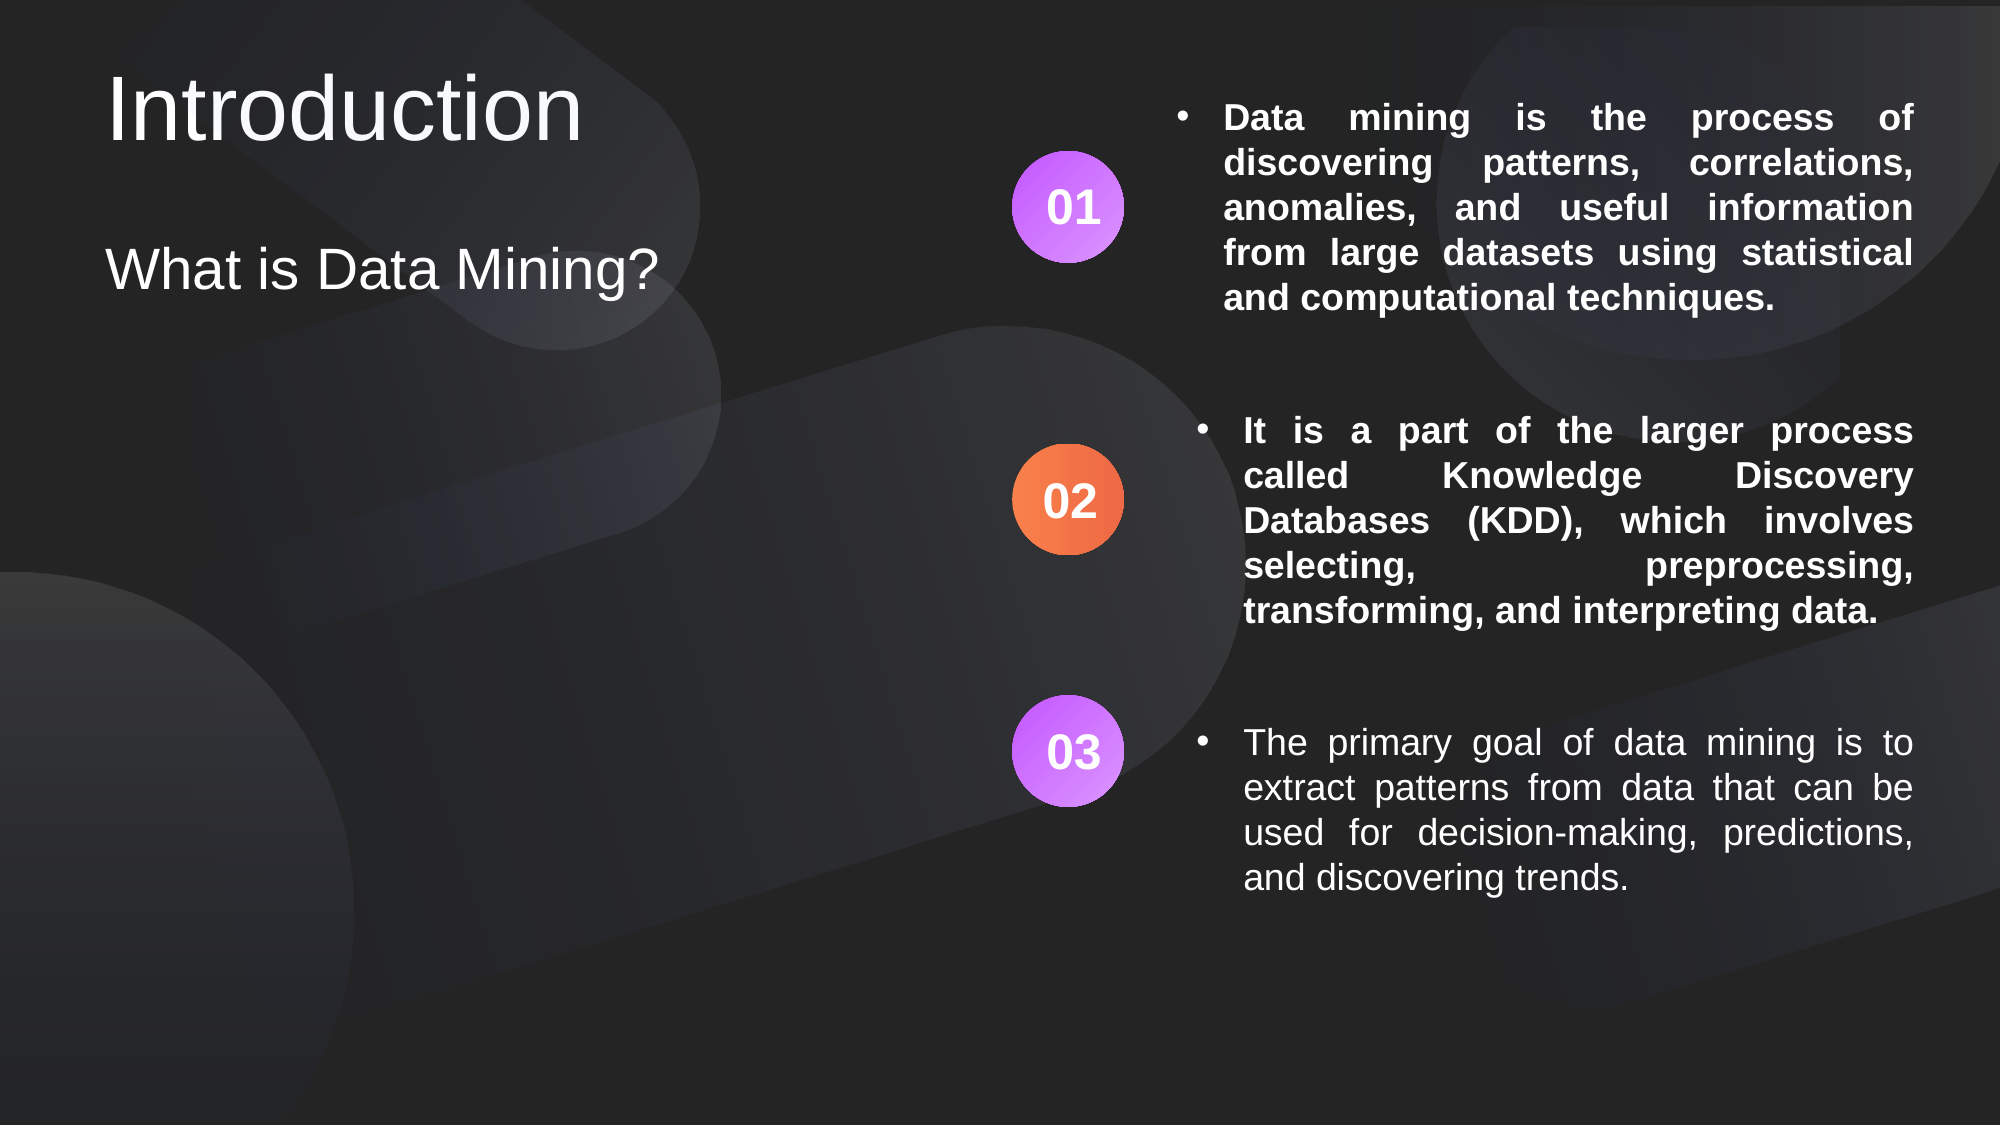

Introduction
Data mining is the process of discovering patterns, correlations, anomalies, and useful information from large datasets using statistical and computational techniques.

01
What is Data Mining?

It is a part of the larger process called Knowledge Discovery Databases (KDD), which involves selecting, preprocessing, transforming, and interpreting data.

02

The primary goal of data mining is to extract patterns from data that can be used for decision-making, predictions, and discovering trends.
03